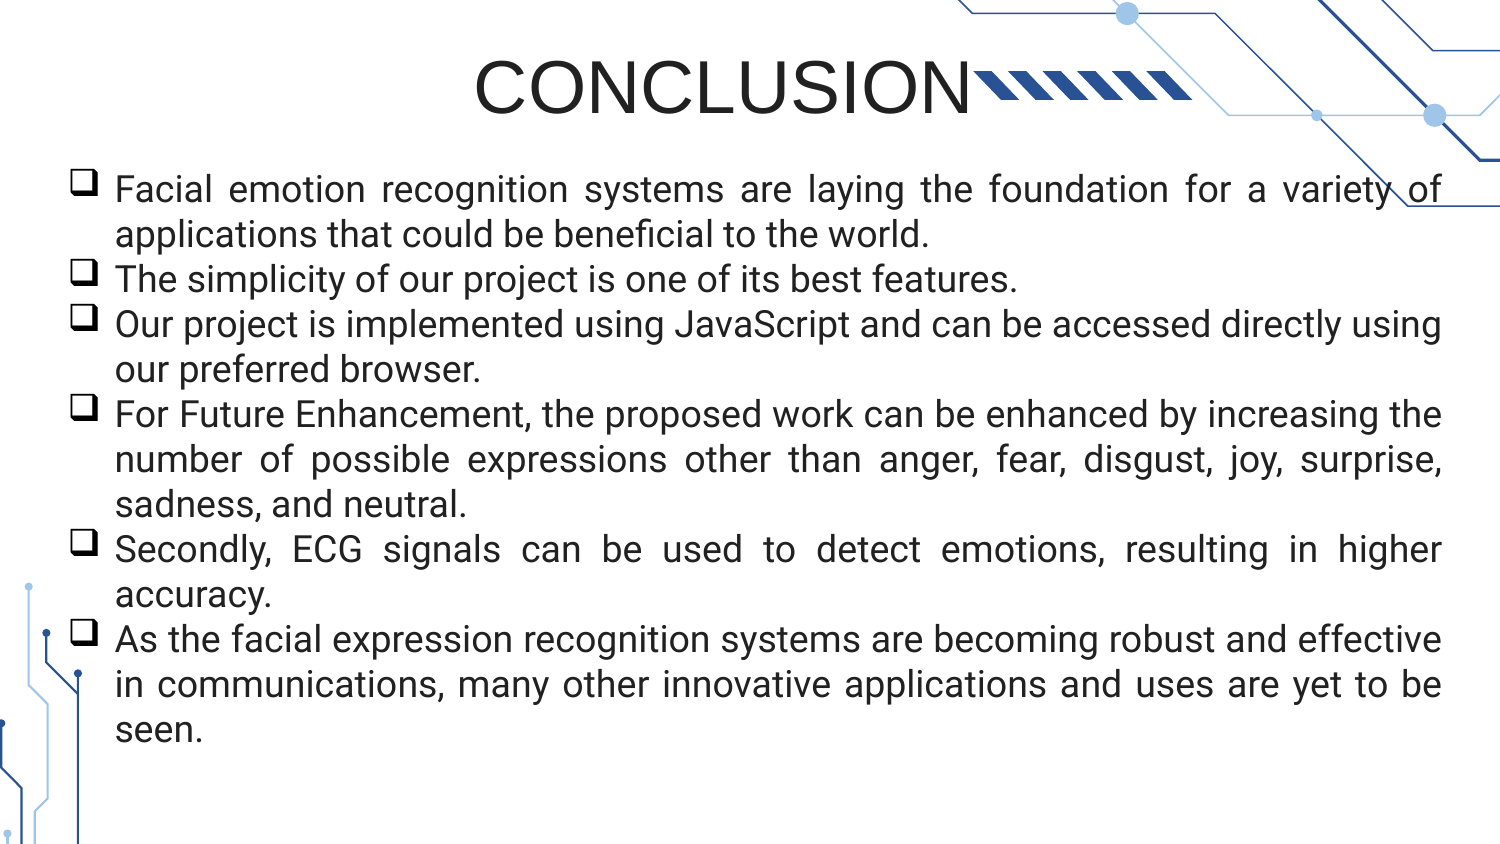

# CONCLUSION
Facial emotion recognition systems are laying the foundation for a variety of applications that could be beneficial to the world.
The simplicity of our project is one of its best features.
Our project is implemented using JavaScript and can be accessed directly using our preferred browser.
For Future Enhancement, the proposed work can be enhanced by increasing the number of possible expressions other than anger, fear, disgust, joy, surprise, sadness, and neutral.
Secondly, ECG signals can be used to detect emotions, resulting in higher accuracy.
As the facial expression recognition systems are becoming robust and effective in communications, many other innovative applications and uses are yet to be seen.